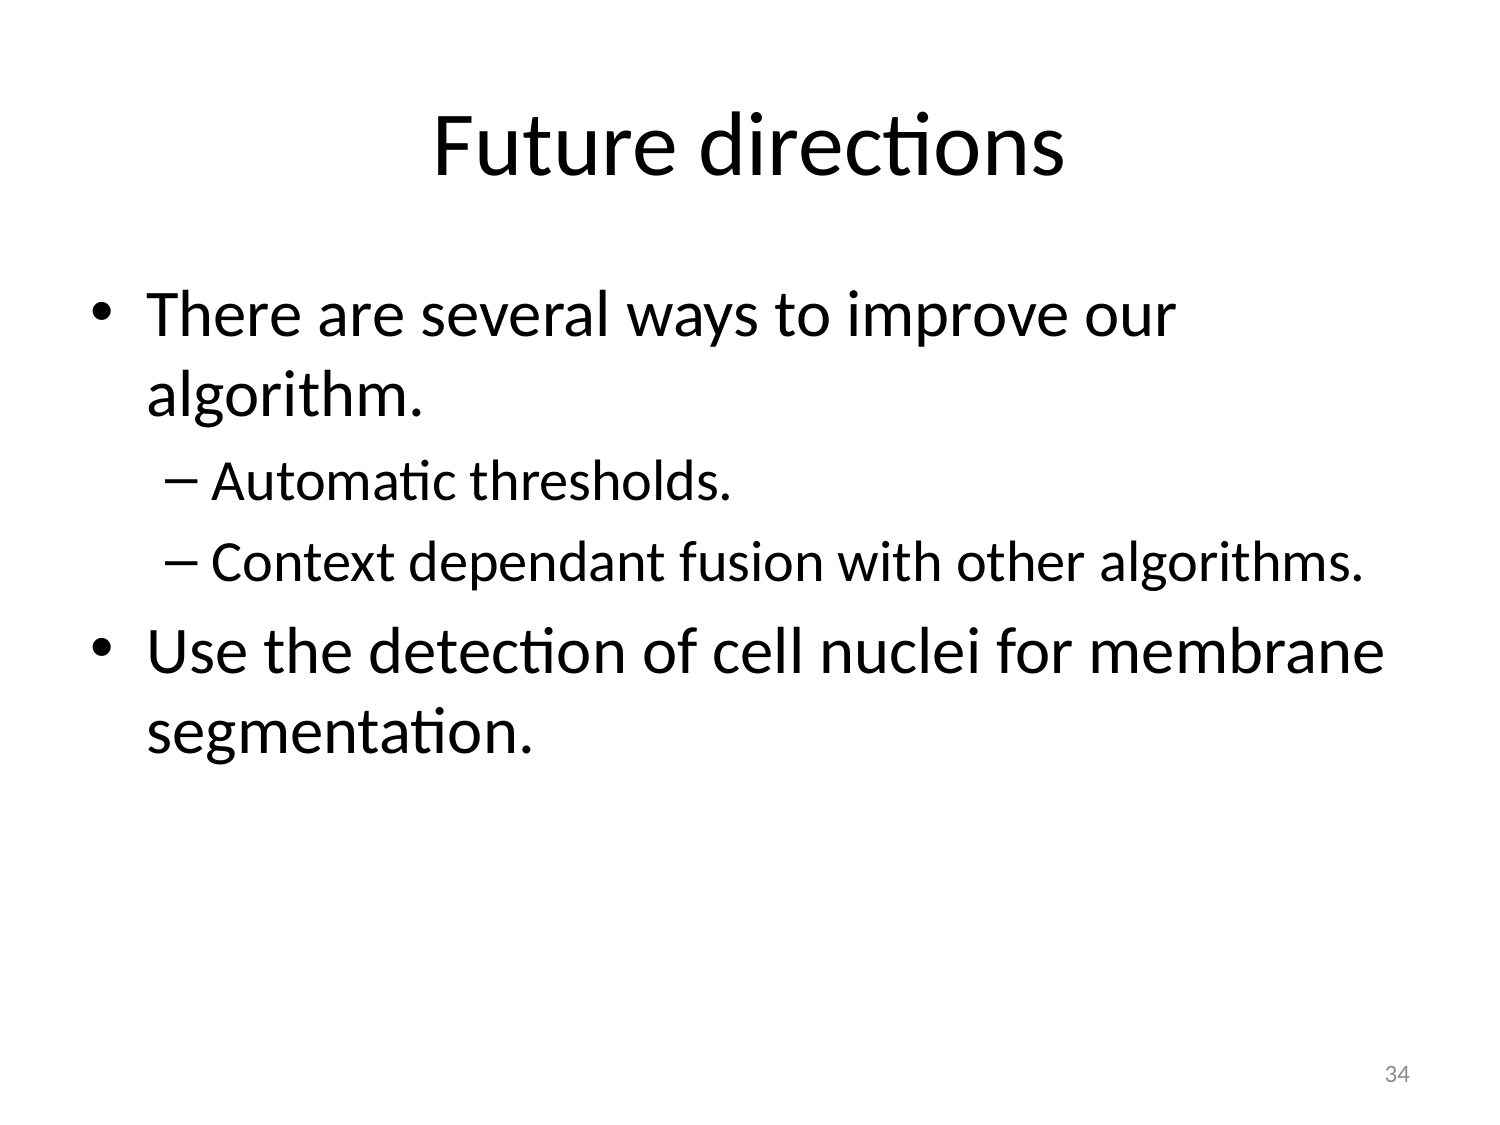

# Future directions
There are several ways to improve our algorithm.
Automatic thresholds.
Context dependant fusion with other algorithms.
Use the detection of cell nuclei for membrane segmentation.

34